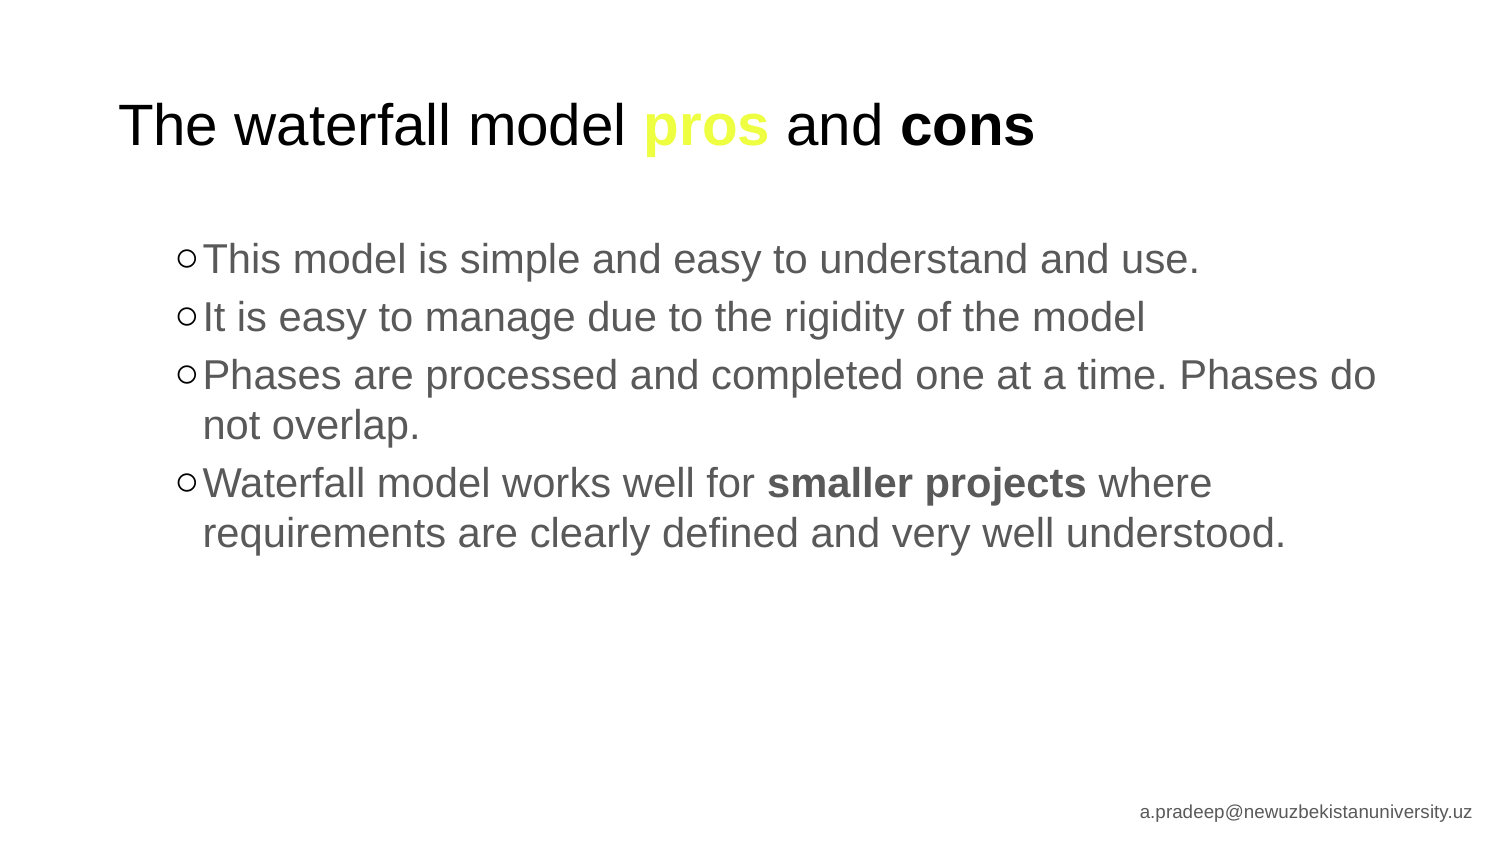

# The waterfall model pros and cons
This model is simple and easy to understand and use.
It is easy to manage due to the rigidity of the model
Phases are processed and completed one at a time. Phases do not overlap.
Waterfall model works well for smaller projects where requirements are clearly defined and very well understood.
a.pradeep@newuzbekistanuniversity.uz